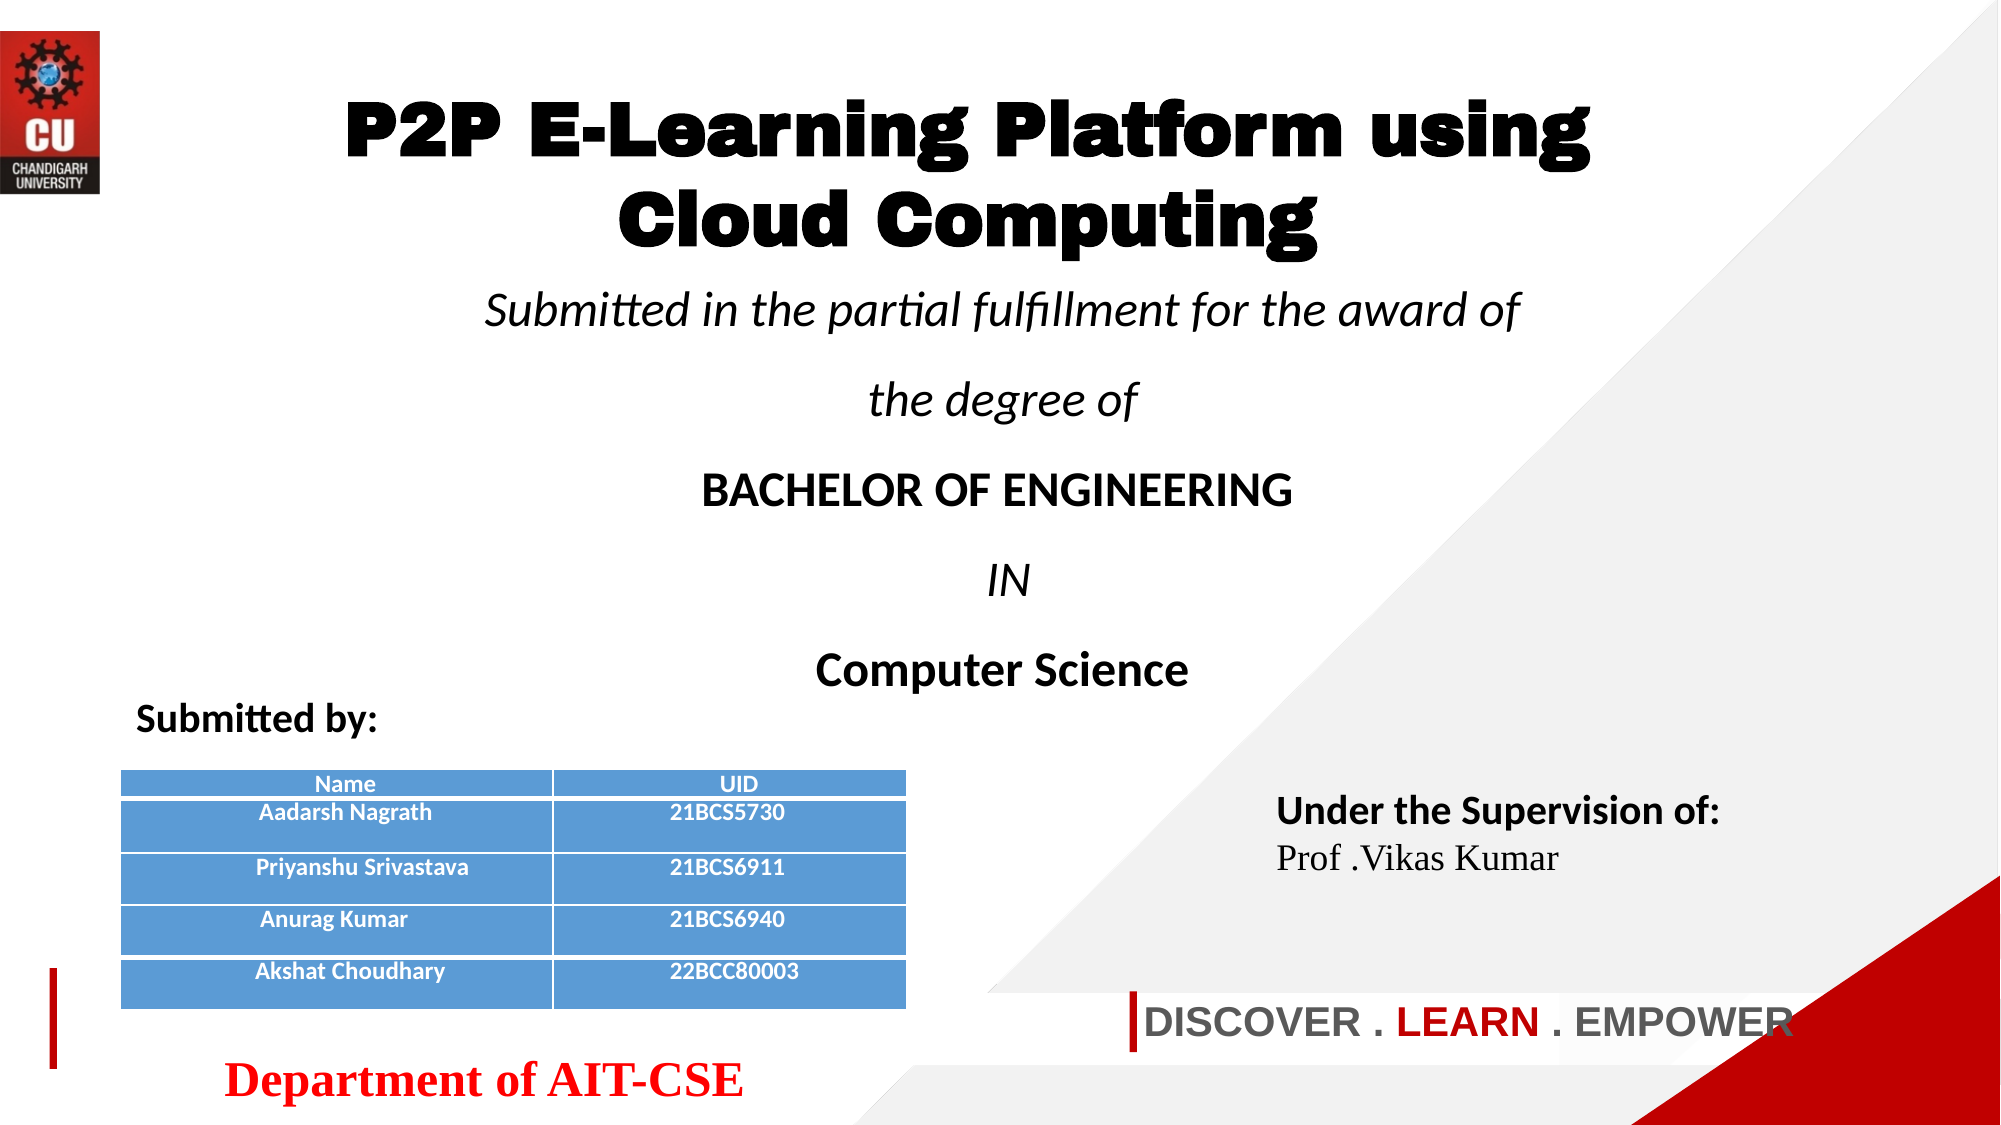

P2P E-Learning Platform using Cloud Computing
Submitted in the partial fulfillment for the award of the degree of
BACHELOR OF ENGINEERING
 IN
Computer Science
Submitted by:

| Name | UID |
| --- | --- |
| Aadarsh Nagrath | 21BCS5730 |
| Priyanshu Srivastava | 21BCS6911 |
| Anurag Kumar | 21BCS6940 |
| Akshat Choudhary | 22BCC80003 |
Under the Supervision of:
Prof .Vikas Kumar

DISCOVER . LEARN . EMPOWER

1
Department of AIT-CSE